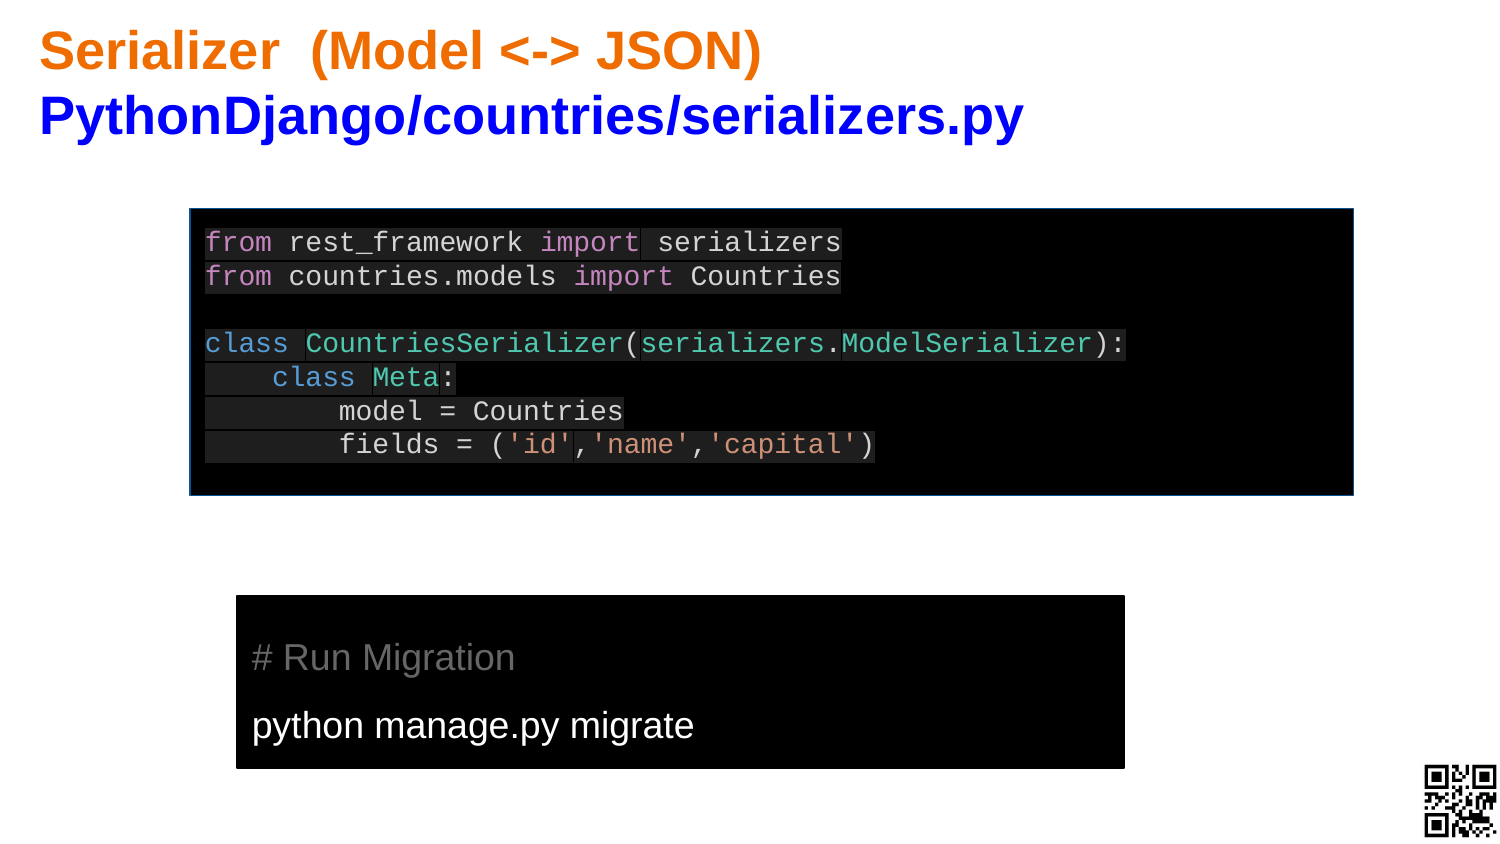

# Serializer  (Model <-> JSON)
PythonDjango/countries/serializers.py
from rest_framework import serializers
from countries.models import Countries

class CountriesSerializer(serializers.ModelSerializer):
    class Meta:
        model = Countries
        fields = ('id','name','capital')

# Run Migration
python manage.py migrate